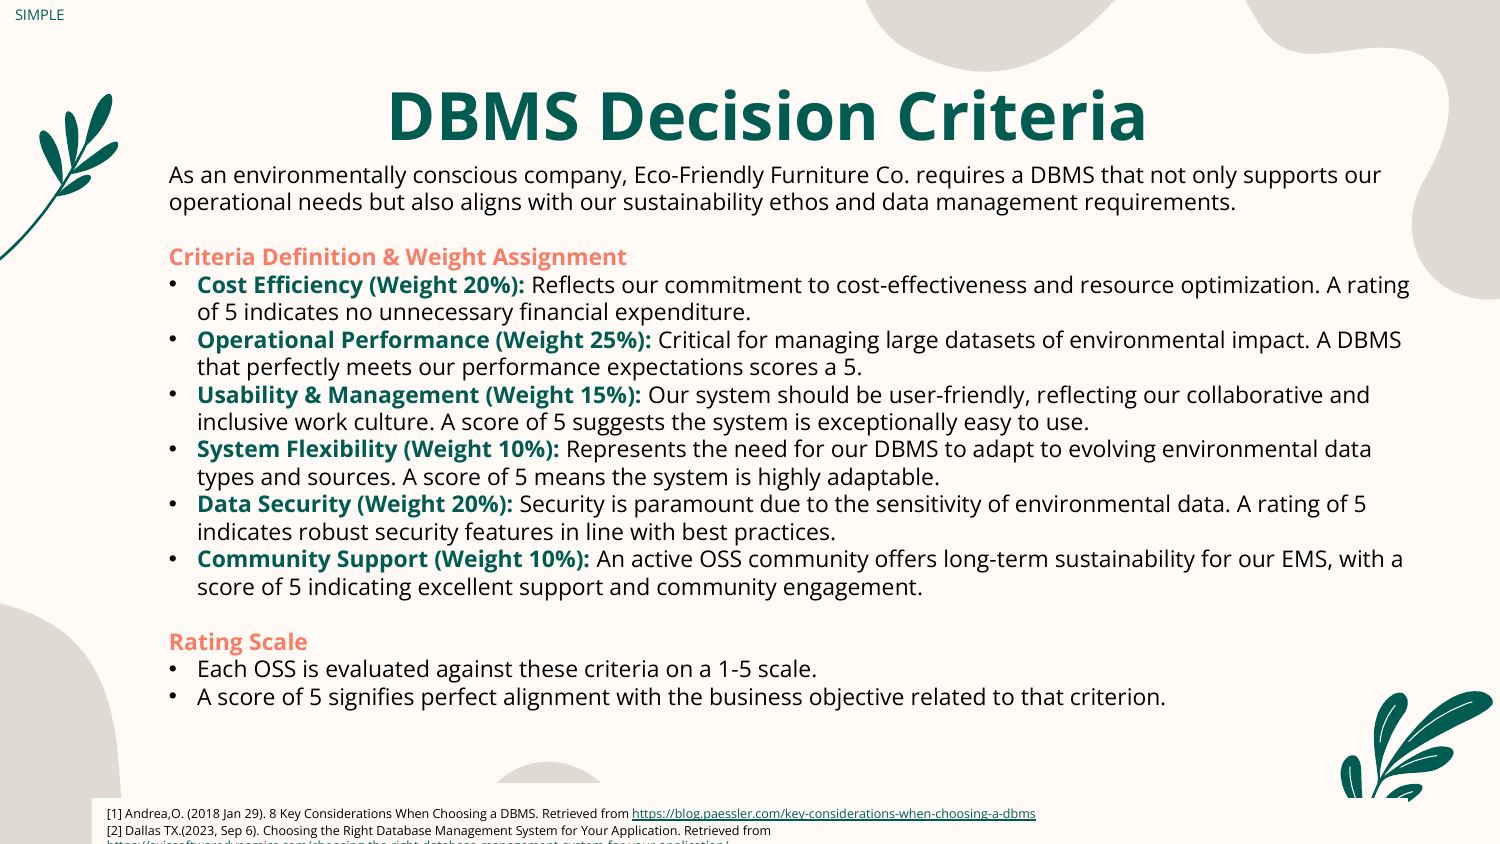

SIMPLE
# DBMS Decision Criteria
As an environmentally conscious company, Eco-Friendly Furniture Co. requires a DBMS that not only supports our operational needs but also aligns with our sustainability ethos and data management requirements.

Criteria Definition & Weight Assignment
Cost Efficiency (Weight 20%): Reflects our commitment to cost-effectiveness and resource optimization. A rating of 5 indicates no unnecessary financial expenditure.​
Operational Performance (Weight 25%): Critical for managing large datasets of environmental impact. A DBMS that perfectly meets our performance expectations scores a 5.​
Usability & Management (Weight 15%): Our system should be user-friendly, reflecting our collaborative and inclusive work culture. A score of 5 suggests the system is exceptionally easy to use.​
System Flexibility (Weight 10%): Represents the need for our DBMS to adapt to evolving environmental data types and sources. A score of 5 means the system is highly adaptable.​
Data Security (Weight 20%): Security is paramount due to the sensitivity of environmental data. A rating of 5 indicates robust security features in line with best practices.​
Community Support (Weight 10%): An active OSS community offers long-term sustainability for our EMS, with a score of 5 indicating excellent support and community engagement.​

Rating Scale
Each OSS is evaluated against these criteria on a 1-5 scale.
A score of 5 signifies perfect alignment with the business objective related to that criterion.

[1] Andrea,O. (2018 Jan 29). 8 Key Considerations When Choosing a DBMS. Retrieved from https://blog.paessler.com/key-considerations-when-choosing-a-dbms
[2] Dallas TX.(2023, Sep 6). Choosing the Right Database Management System for Your Application. Retrieved from https://axissoftwaredynamics.com/choosing-the-right-database-management-system-for-your-application/